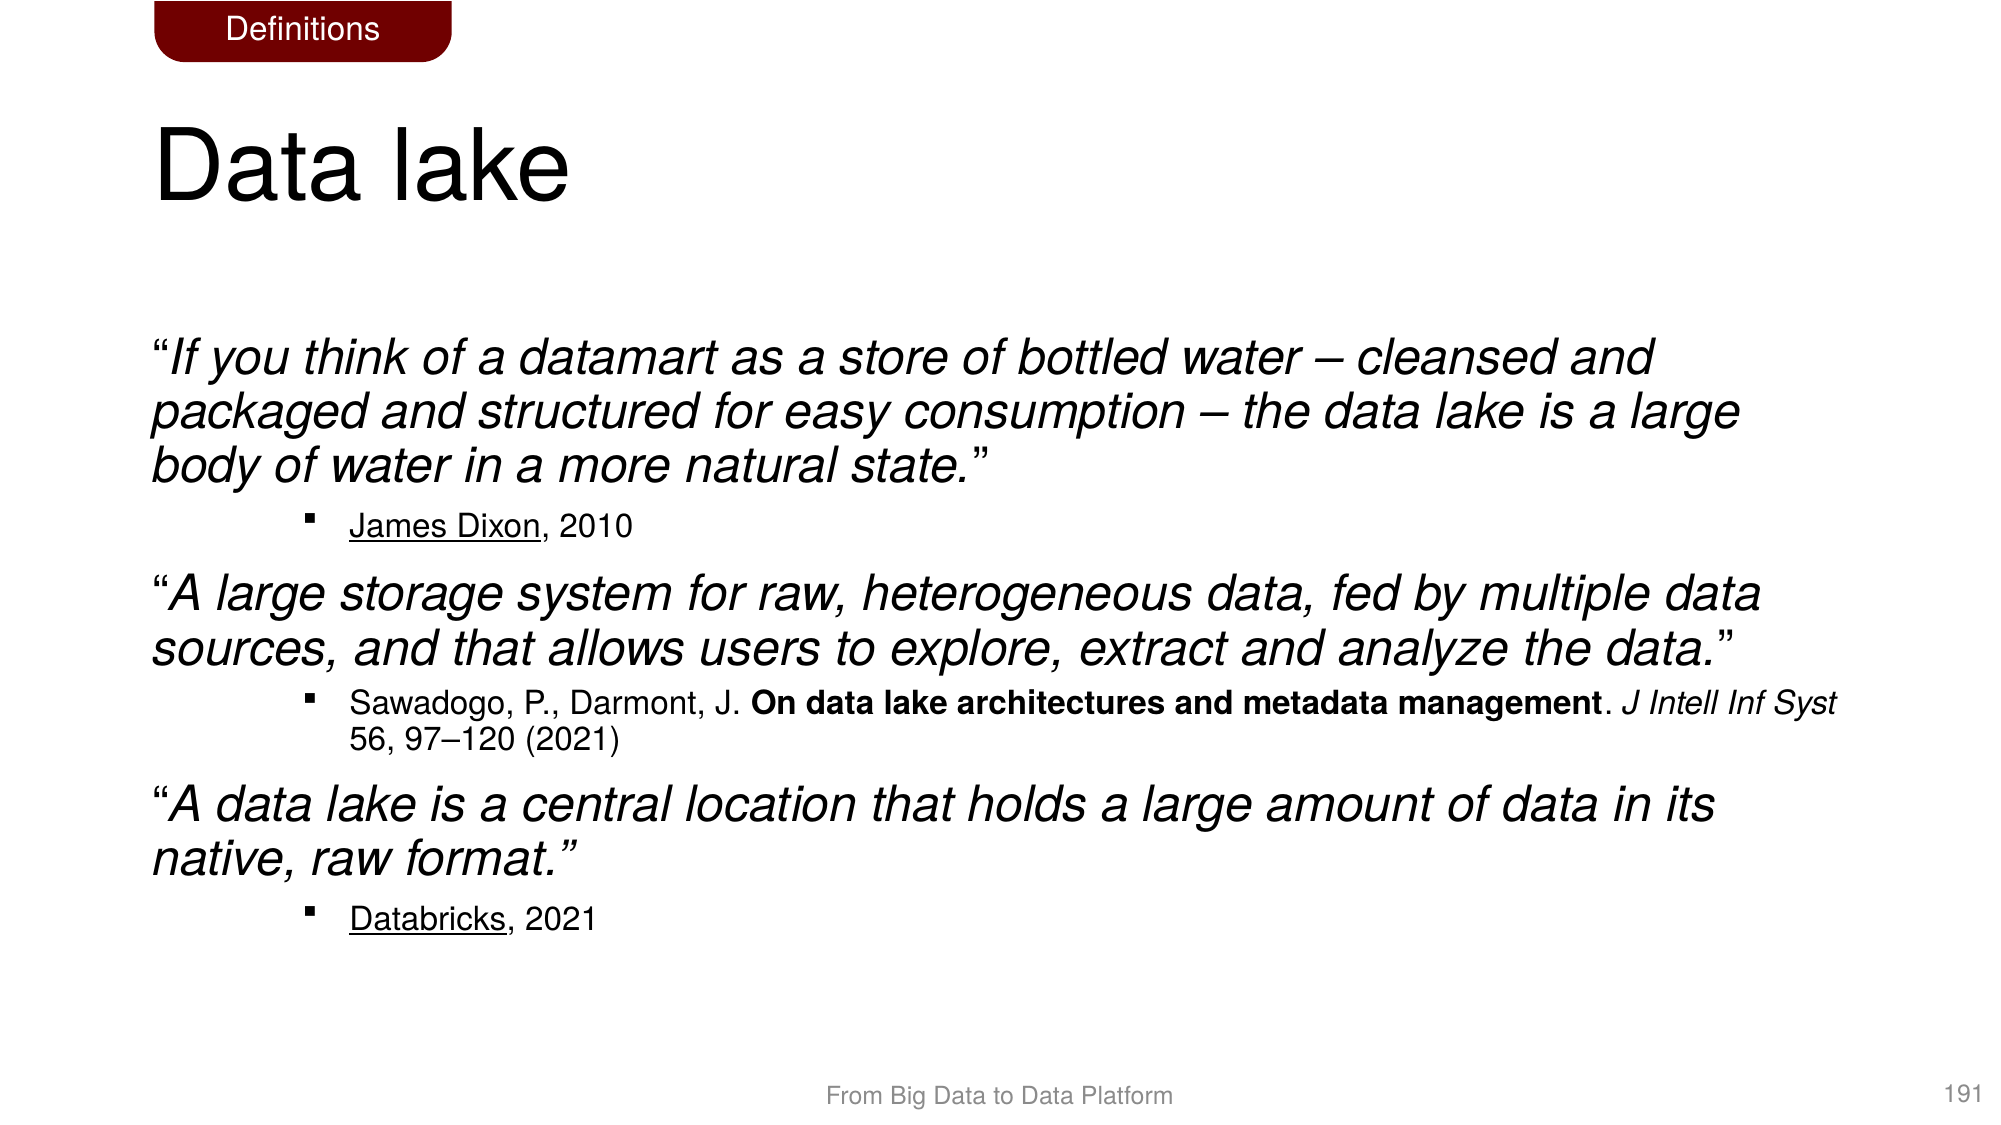

Definitions
# Data lake
“If you think of a datamart as a store of bottled water – cleansed and packaged and structured for easy consumption – the data lake is a large body of water in a more natural state.”
James Dixon, 2010
“A large storage system for raw, heterogeneous data, fed by multiple data sources, and that allows users to explore, extract and analyze the data.”
Sawadogo, P., Darmont, J. On data lake architectures and metadata management. J Intell Inf Syst 56, 97–120 (2021)
“A data lake is a central location that holds a large amount of data in its native, raw format.”
Databricks, 2021
191